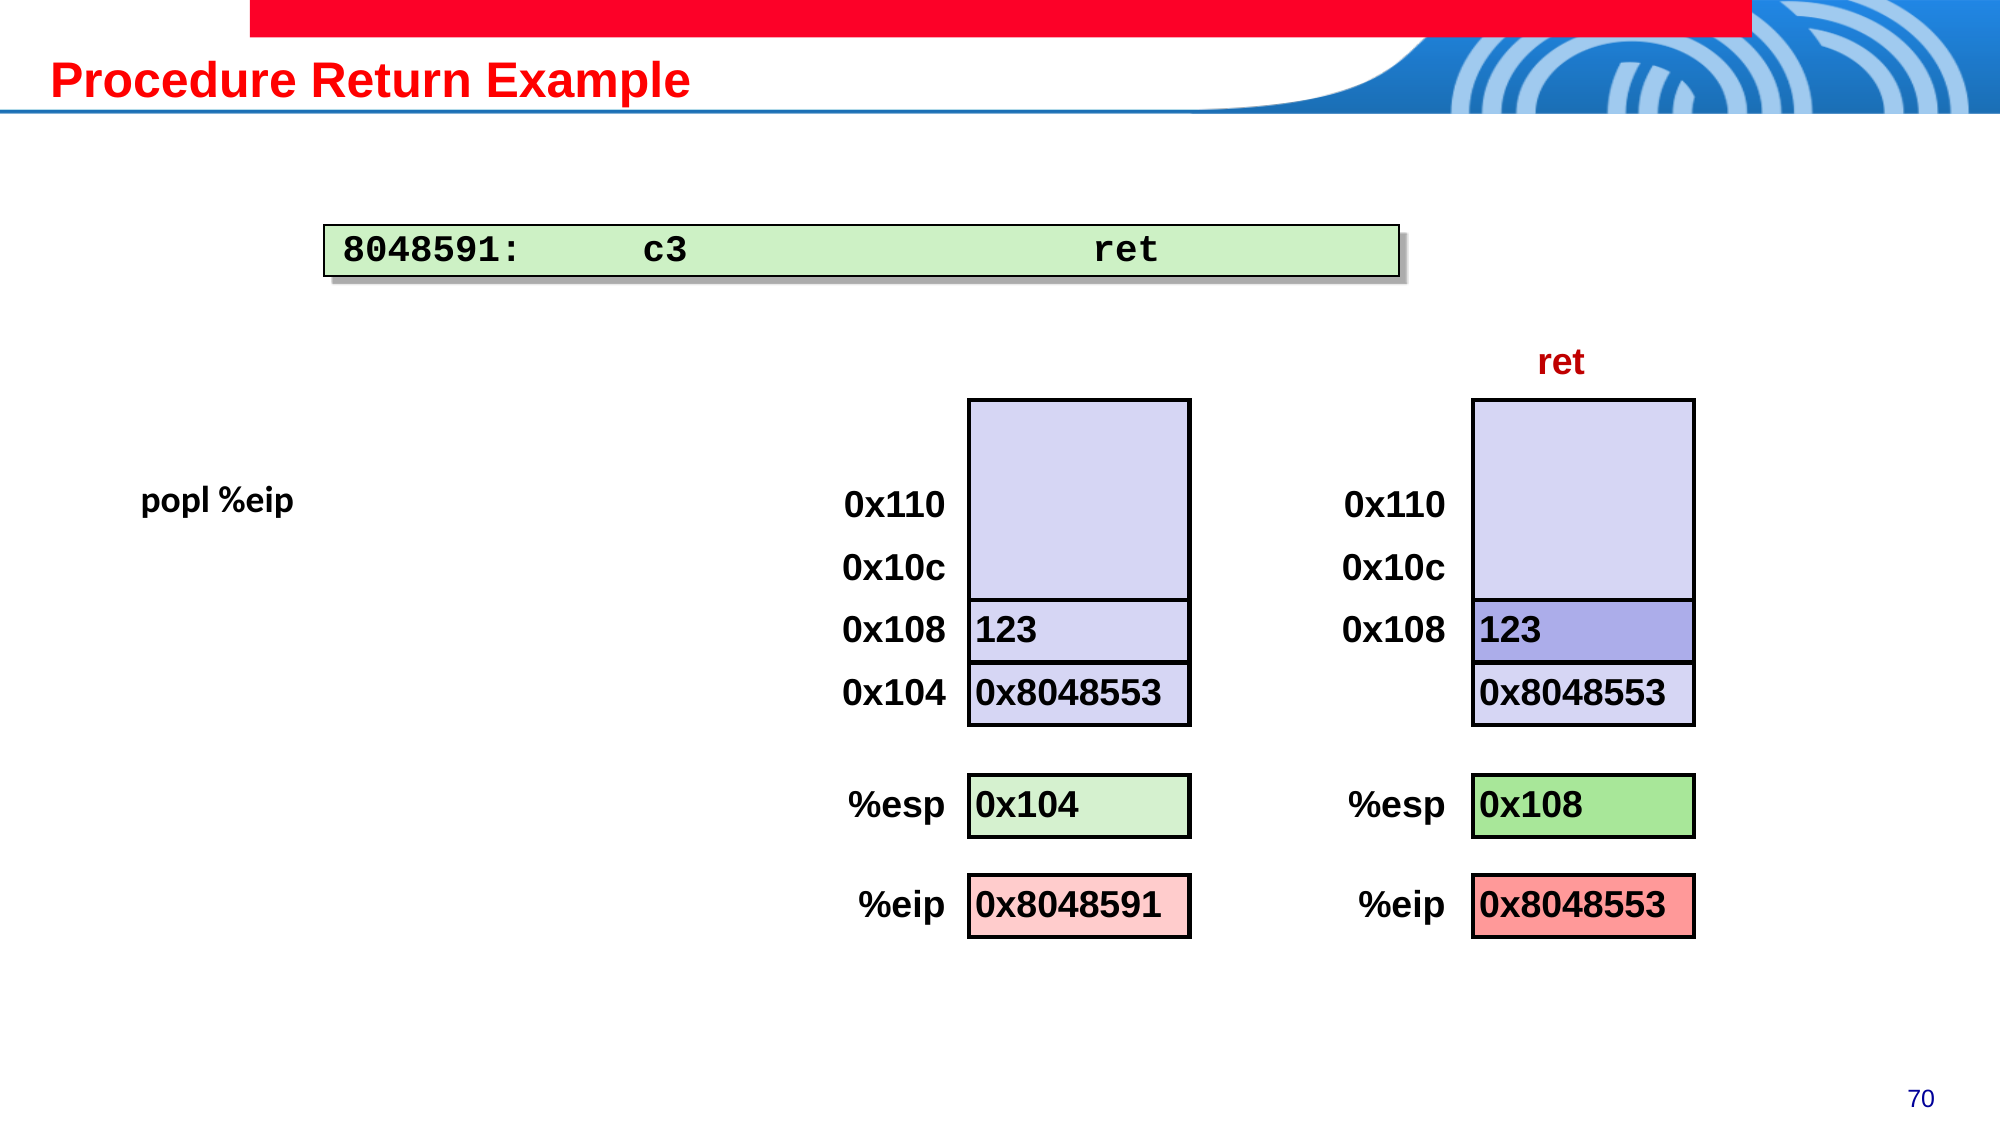

# Procedure Return Example
8048591:	c3             	ret
ret

popl %eip
0x110
0x110
0x10c
0x10c
0x108
123
0x108
123
0x104
0x8048553
0x8048553
%esp
0x104
%esp
0x108
%eip
0x8048591
%eip
0x8048553